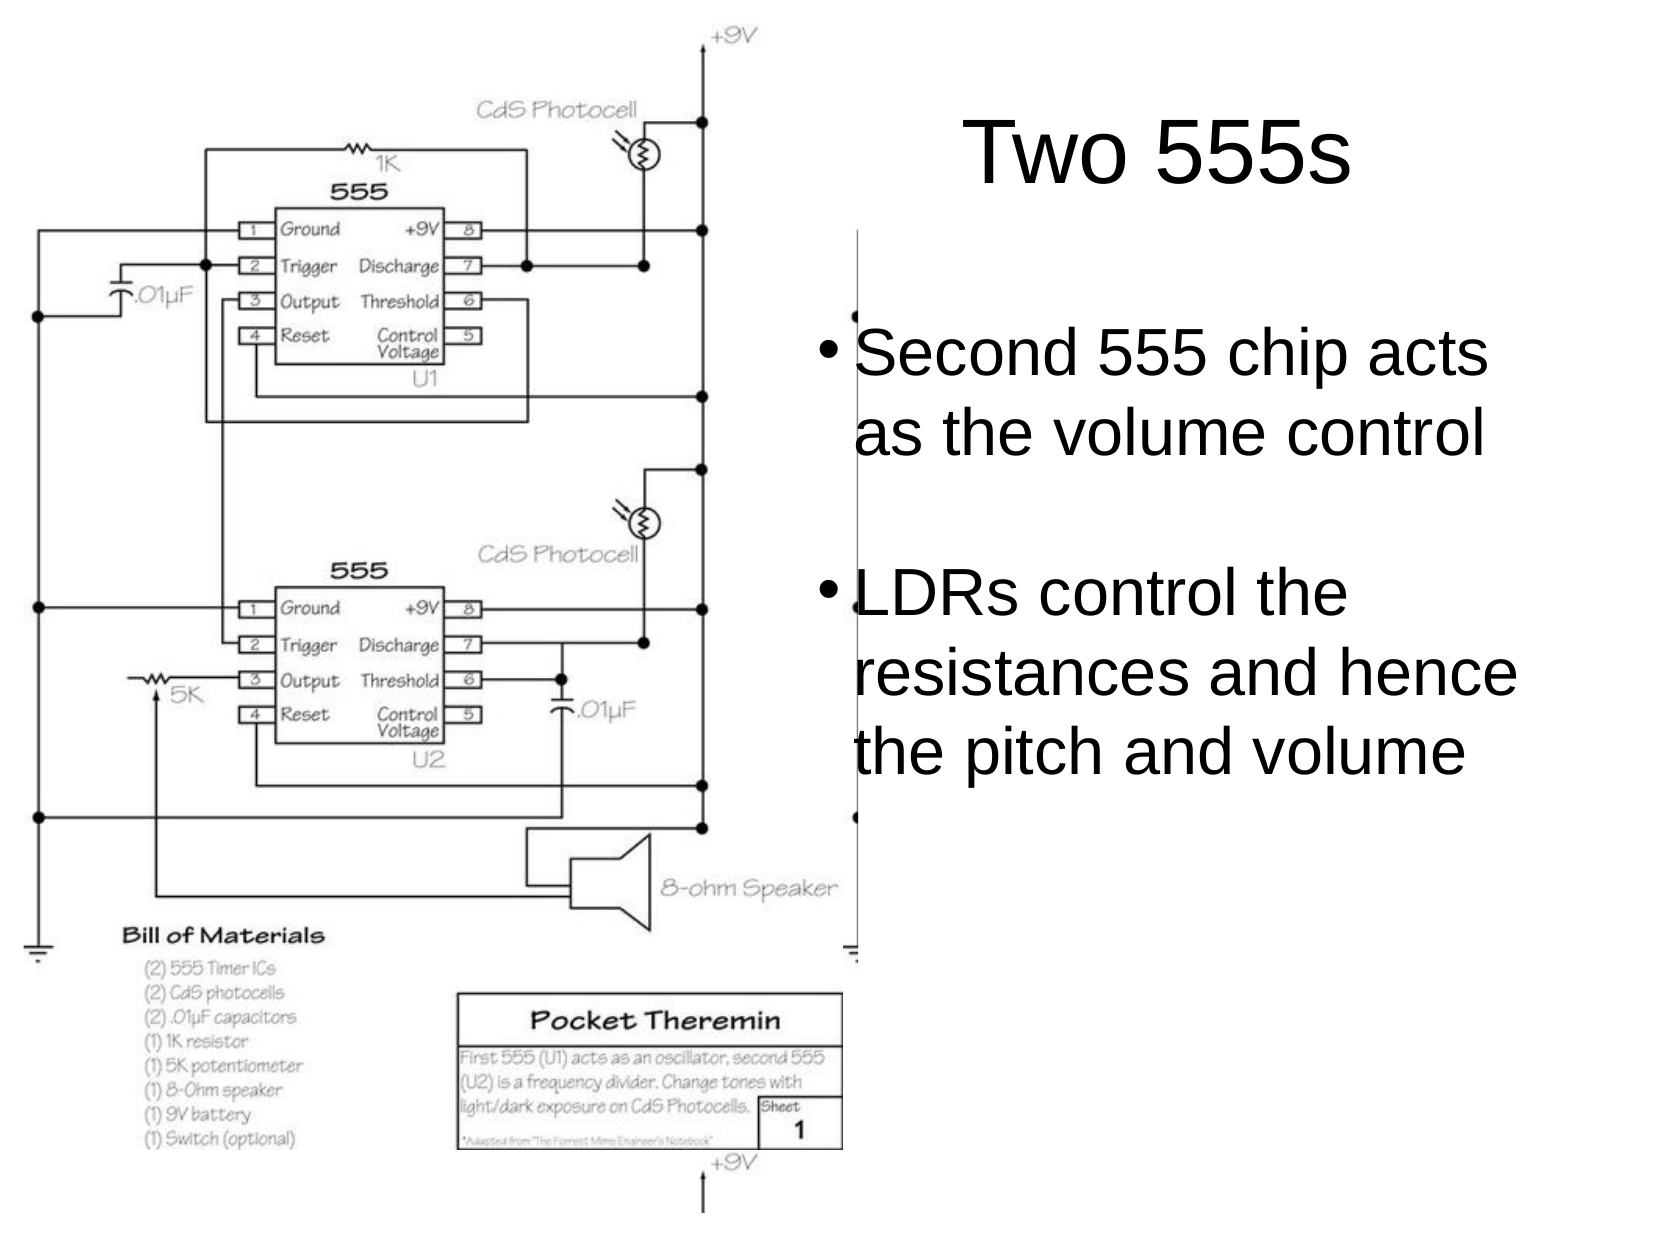

Two 555s
Second 555 chip acts as the volume control

LDRs control the resistances and hence the pitch and volume